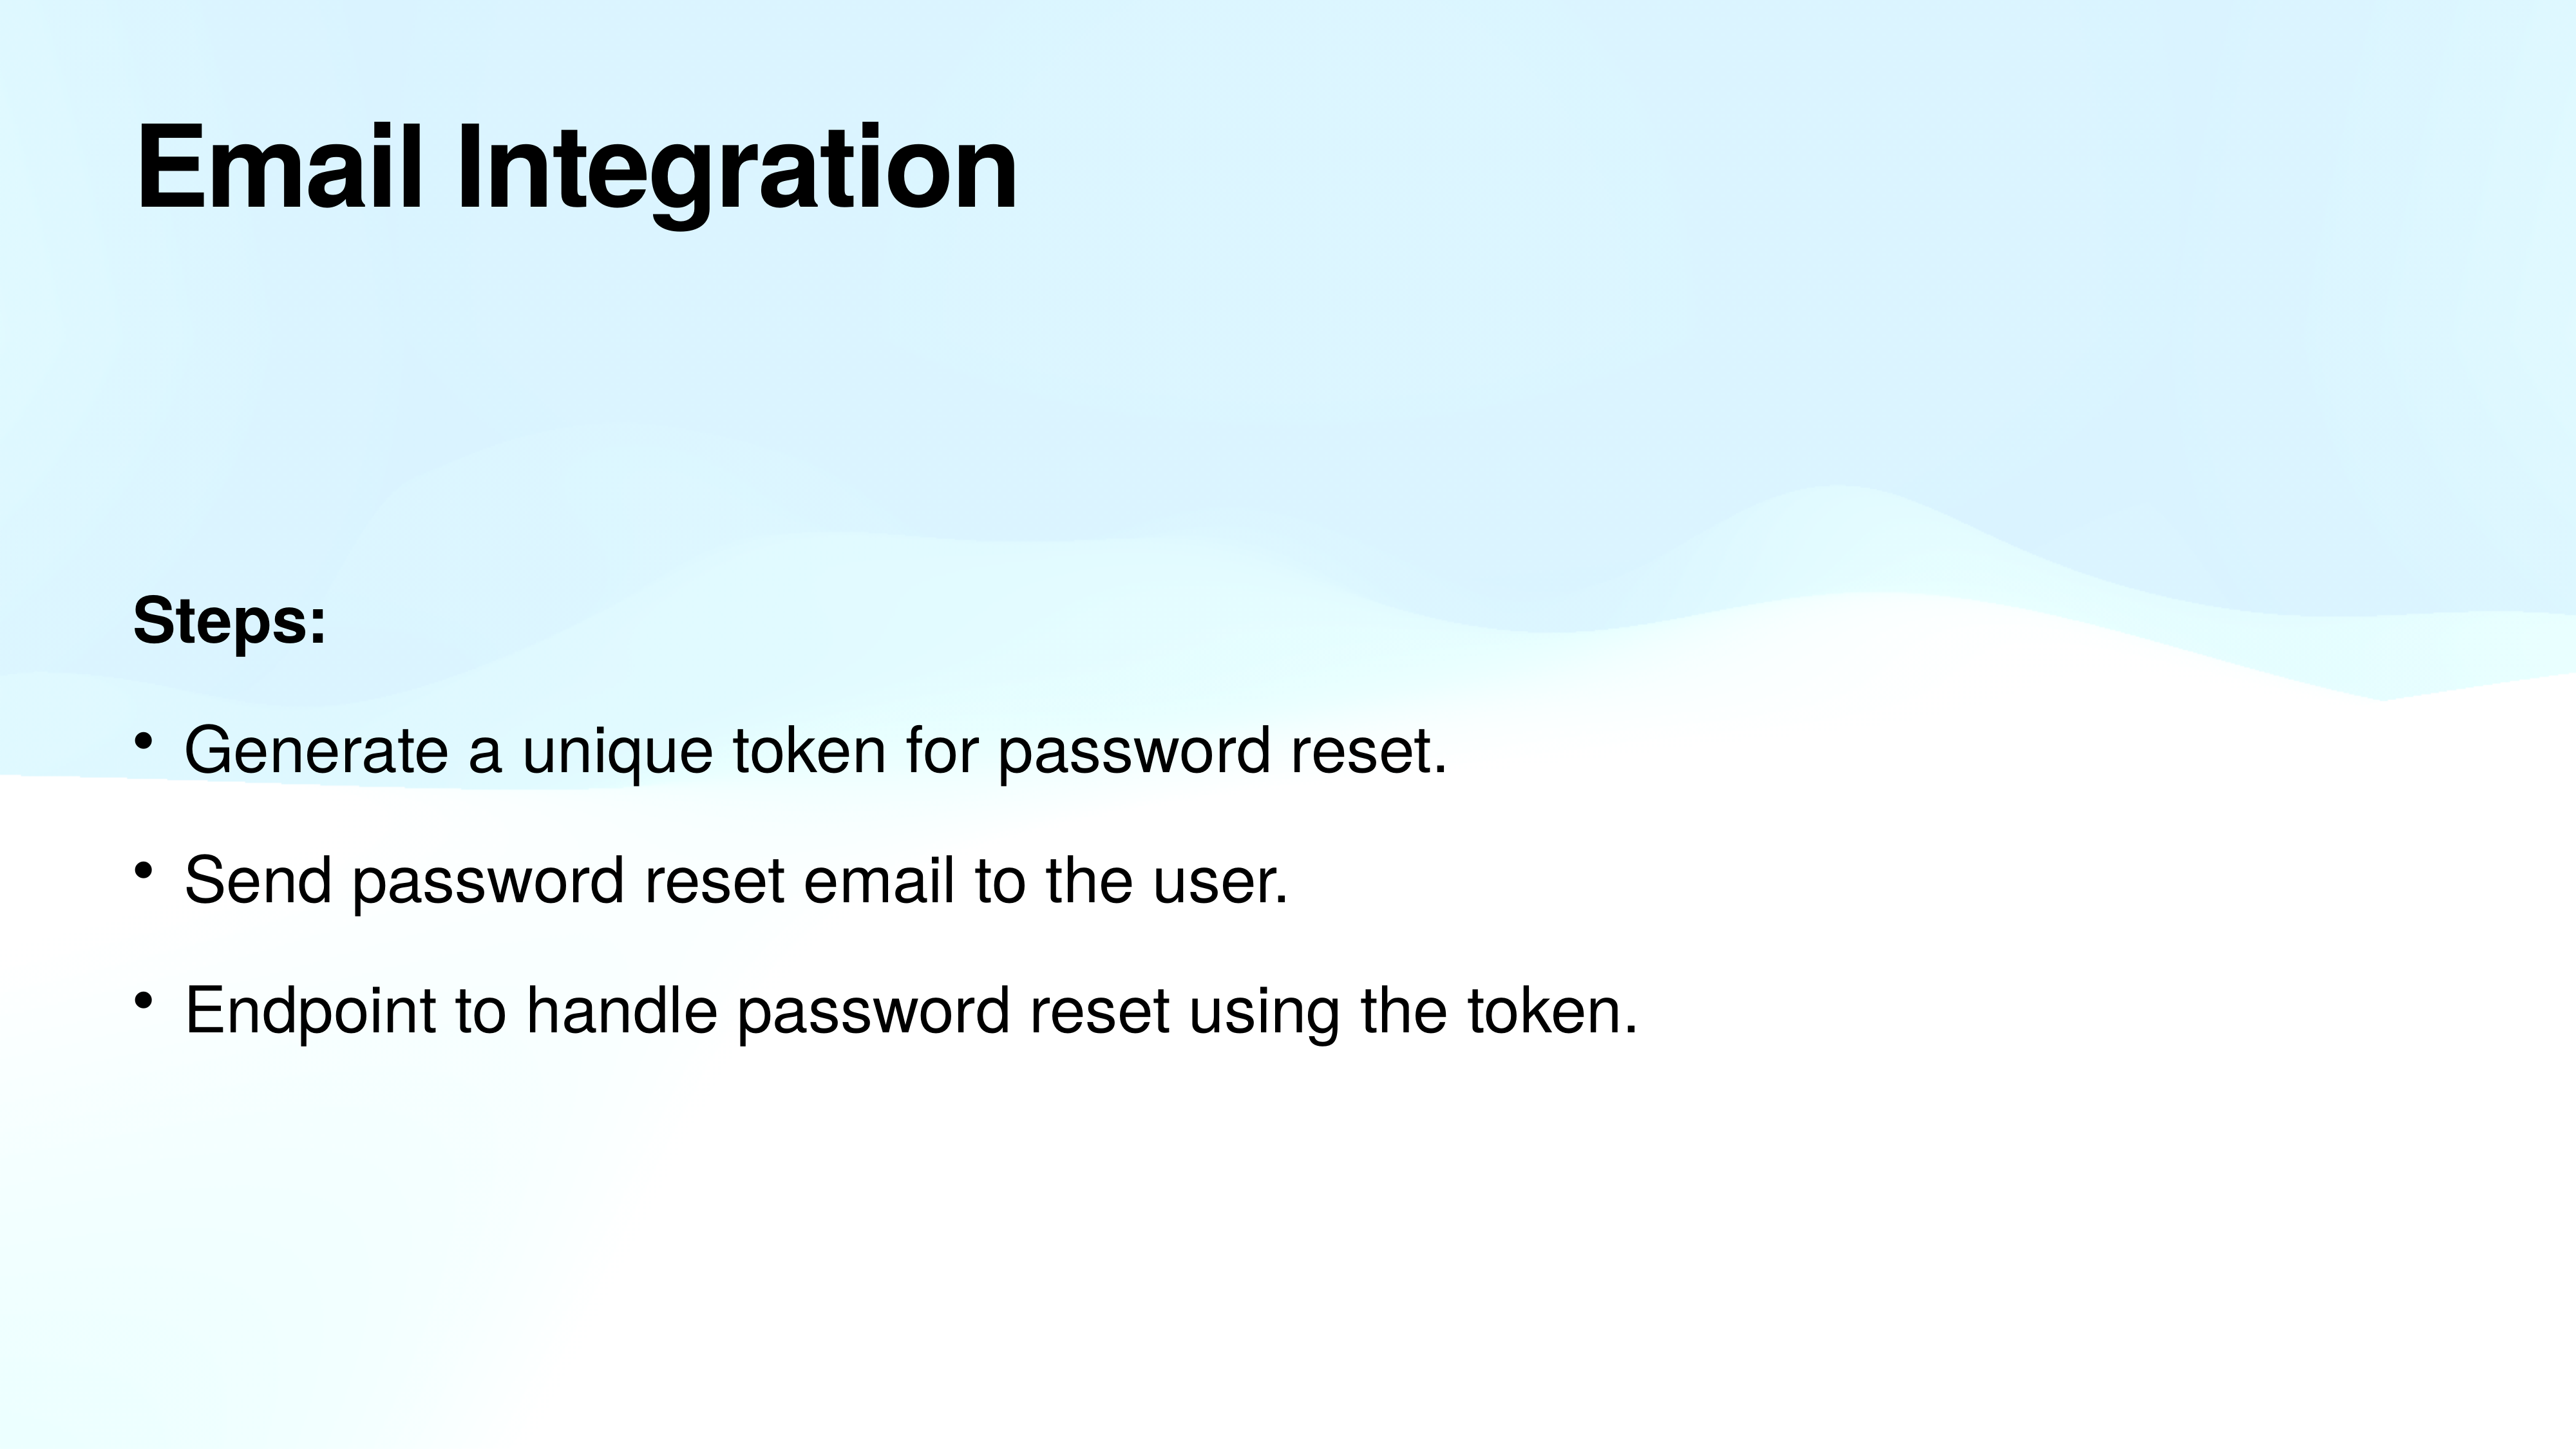

# Email Integration
Steps:
Generate a unique token for password reset.
Send password reset email to the user.
Endpoint to handle password reset using the token.